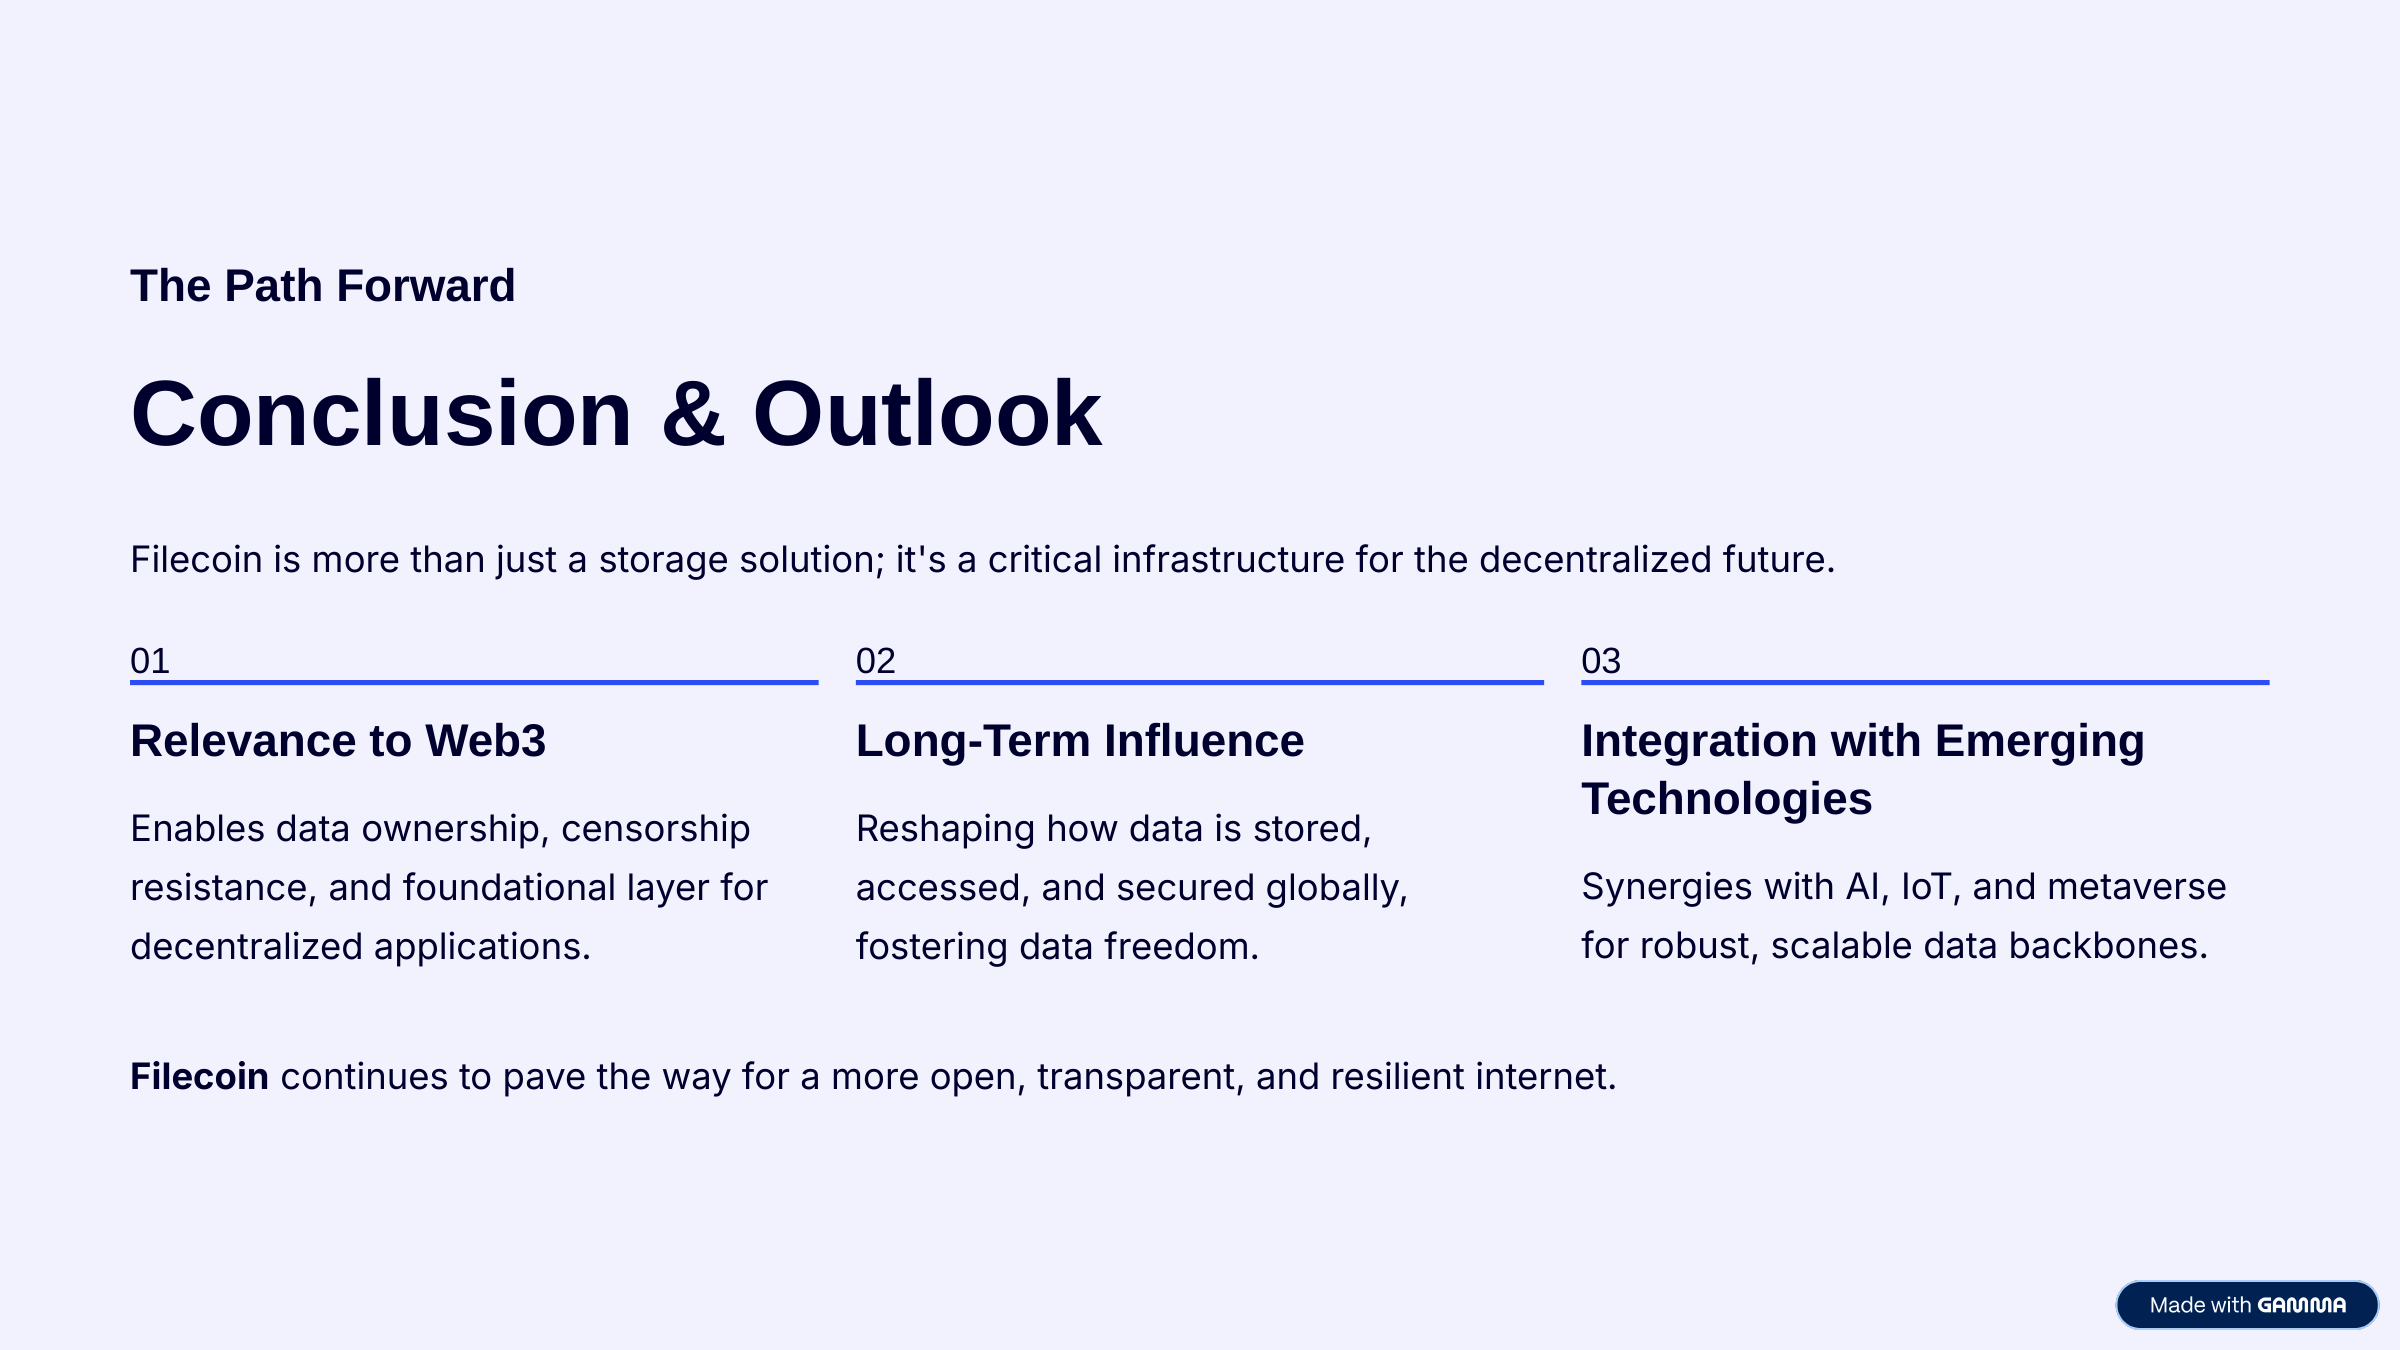

The Path Forward
Conclusion & Outlook
Filecoin is more than just a storage solution; it's a critical infrastructure for the decentralized future.
01
02
03

Relevance to Web3
Long-Term Influence
Integration with Emerging Technologies
Enables data ownership, censorship resistance, and foundational layer for decentralized applications.
Reshaping how data is stored, accessed, and secured globally, fostering data freedom.
Synergies with AI, IoT, and metaverse for robust, scalable data backbones.
Filecoin continues to pave the way for a more open, transparent, and resilient internet.